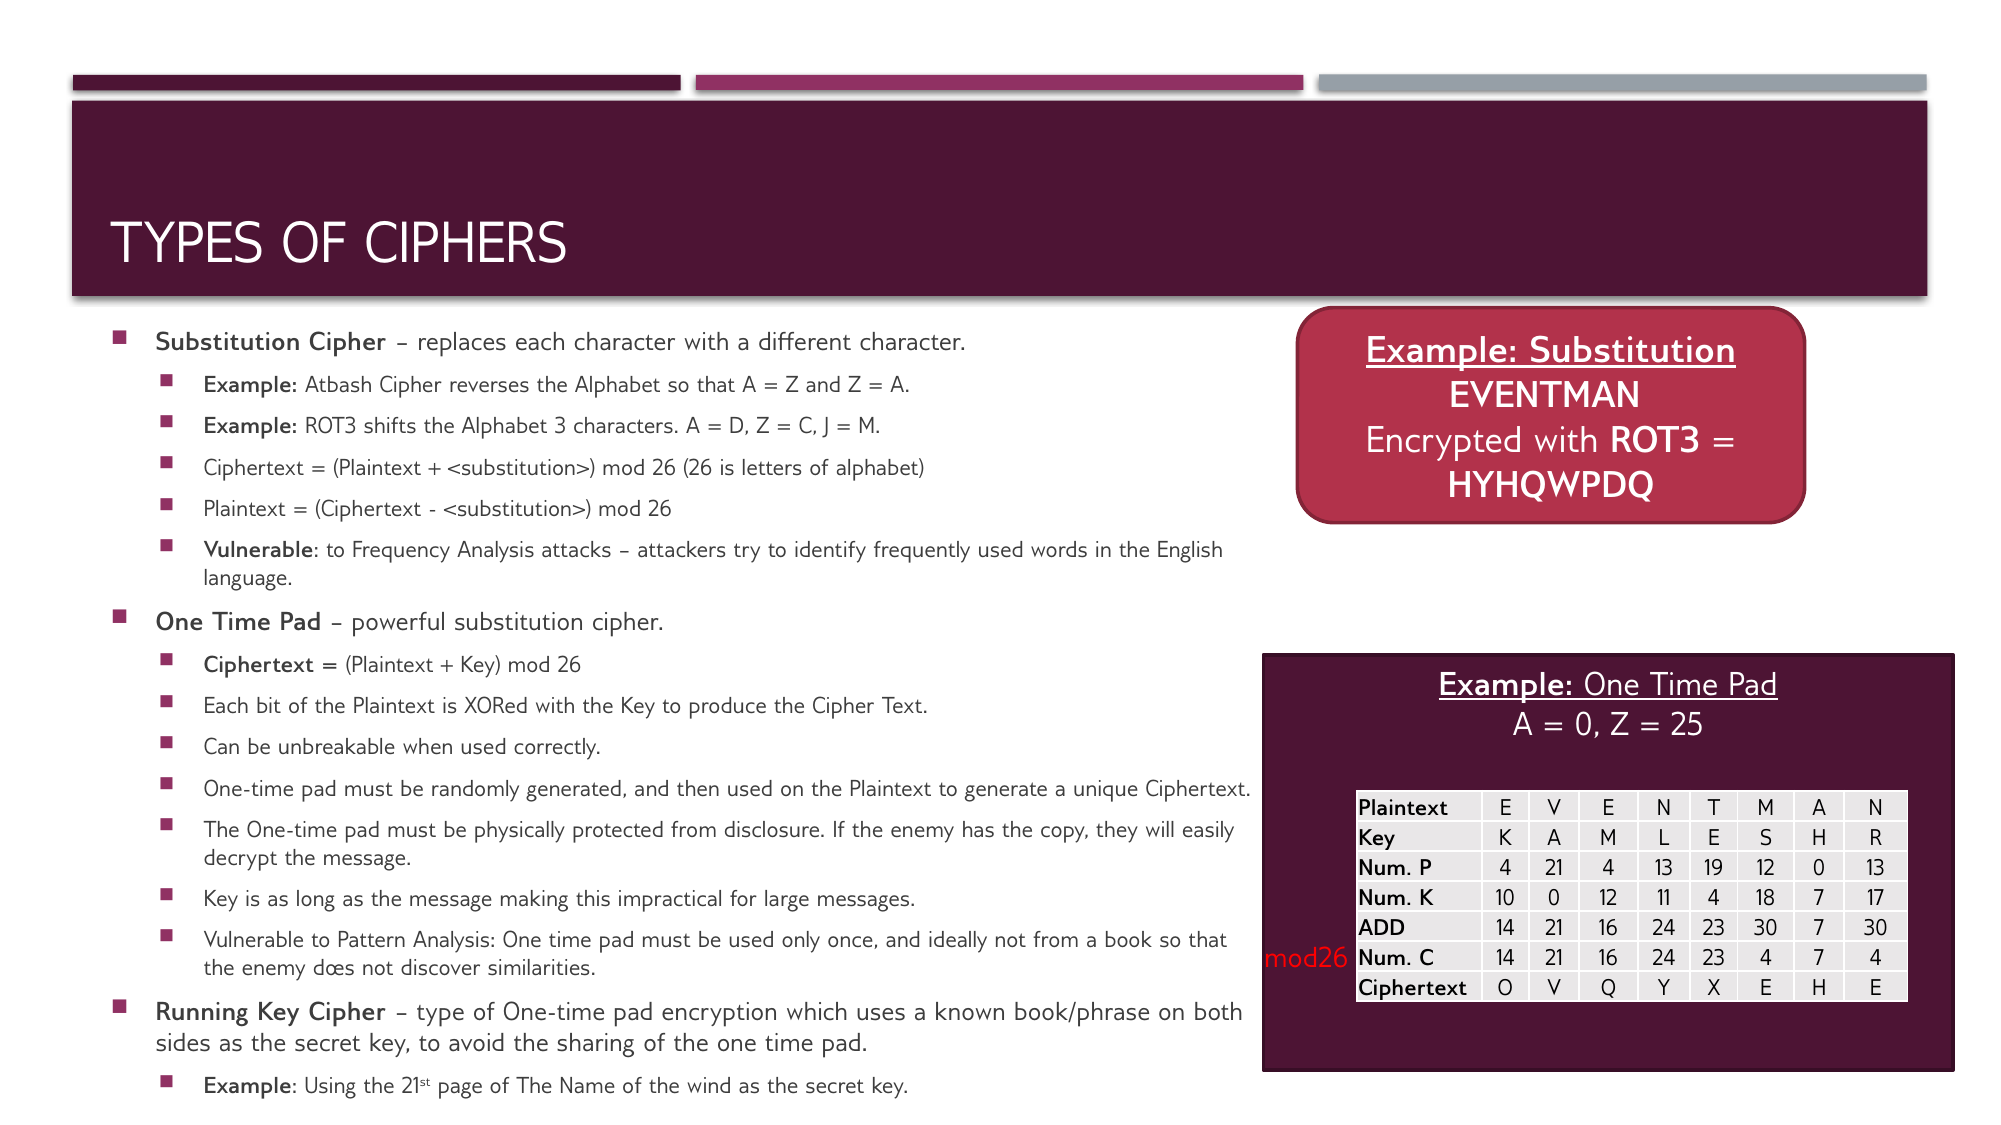

# Types of ciphers
Substitution Cipher – replaces each character with a different character.
Example: Atbash Cipher reverses the Alphabet so that A = Z and Z = A.
Example: ROT3 shifts the Alphabet 3 characters. A = D, Z = C, J = M.
Ciphertext = (Plaintext + <substitution>) mod 26 (26 is letters of alphabet)
Plaintext = (Ciphertext - <substitution>) mod 26
Vulnerable: to Frequency Analysis attacks – attackers try to identify frequently used words in the English language.
One Time Pad – powerful substitution cipher.
Ciphertext = (Plaintext + Key) mod 26
Each bit of the Plaintext is XORed with the Key to produce the Cipher Text.
Can be unbreakable when used correctly.
One-time pad must be randomly generated, and then used on the Plaintext to generate a unique Ciphertext.
The One-time pad must be physically protected from disclosure. If the enemy has the copy, they will easily decrypt the message.
Key is as long as the message making this impractical for large messages.
Vulnerable to Pattern Analysis: One time pad must be used only once, and ideally not from a book so that the enemy does not discover similarities.
Running Key Cipher – type of One-time pad encryption which uses a known book/phrase on both sides as the secret key, to avoid the sharing of the one time pad.
Example: Using the 21st page of The Name of the wind as the secret key.
Example: Substitution
EVENTMAN
Encrypted with ROT3 =
HYHQWPDQ
Example: One Time Pad
A = 0, Z = 25

| Plaintext | E | V | E | N | T | M | A | N |
| --- | --- | --- | --- | --- | --- | --- | --- | --- |
| Key | K | A | M | L | E | S | H | R |
| Num. P | 4 | 21 | 4 | 13 | 19 | 12 | 0 | 13 |
| Num. K | 10 | 0 | 12 | 11 | 4 | 18 | 7 | 17 |
| ADD | 14 | 21 | 16 | 24 | 23 | 30 | 7 | 30 |
| Num. C | 14 | 21 | 16 | 24 | 23 | 4 | 7 | 4 |
| Ciphertext | O | V | Q | Y | X | E | H | E |
mod26